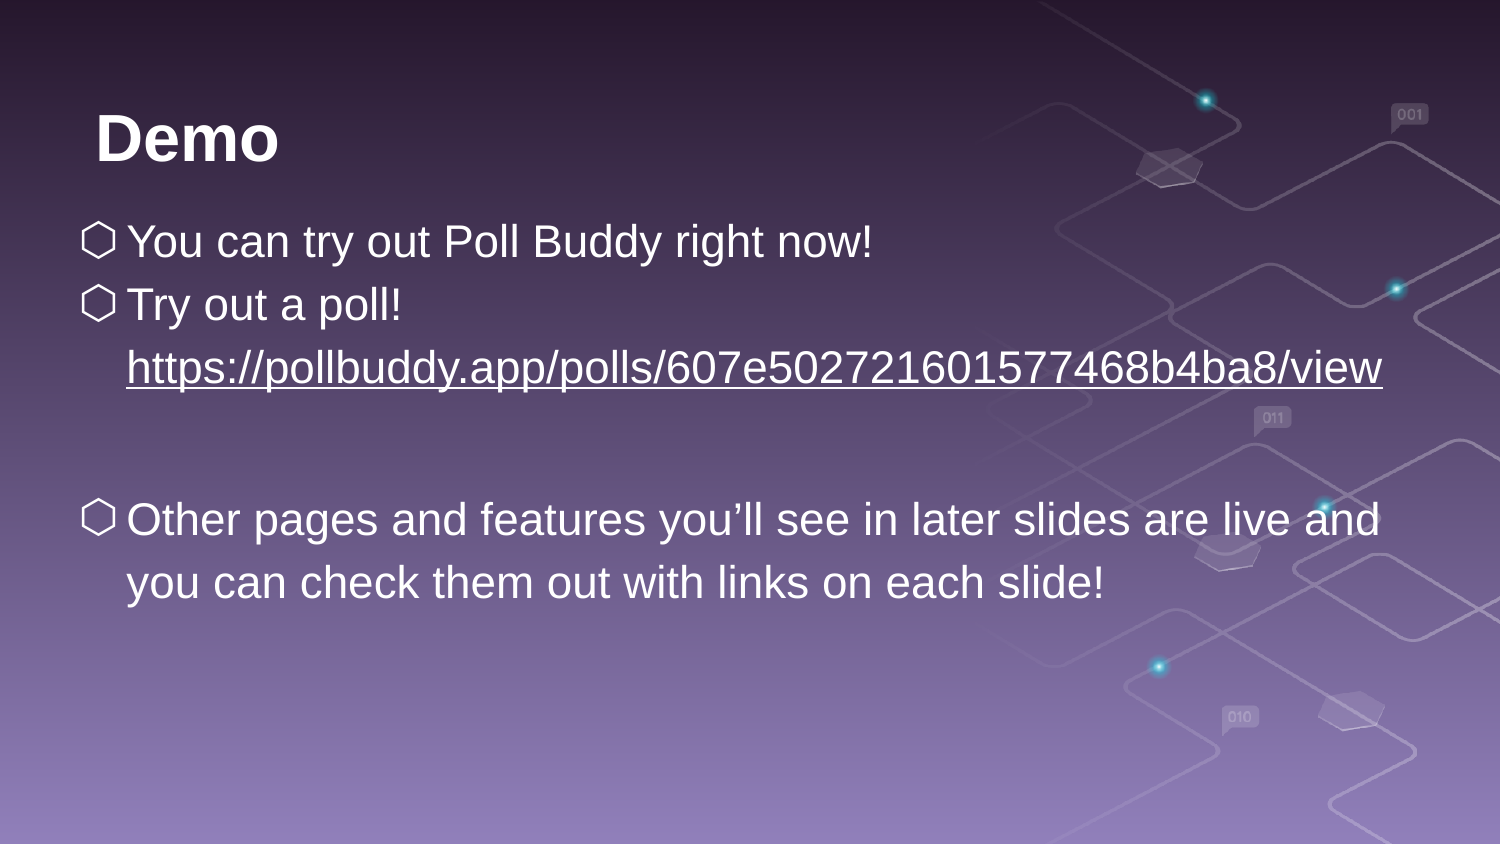

# Demo
You can try out Poll Buddy right now!
Try out a poll! https://pollbuddy.app/polls/607e502721601577468b4ba8/view

Other pages and features you’ll see in later slides are live and you can check them out with links on each slide!